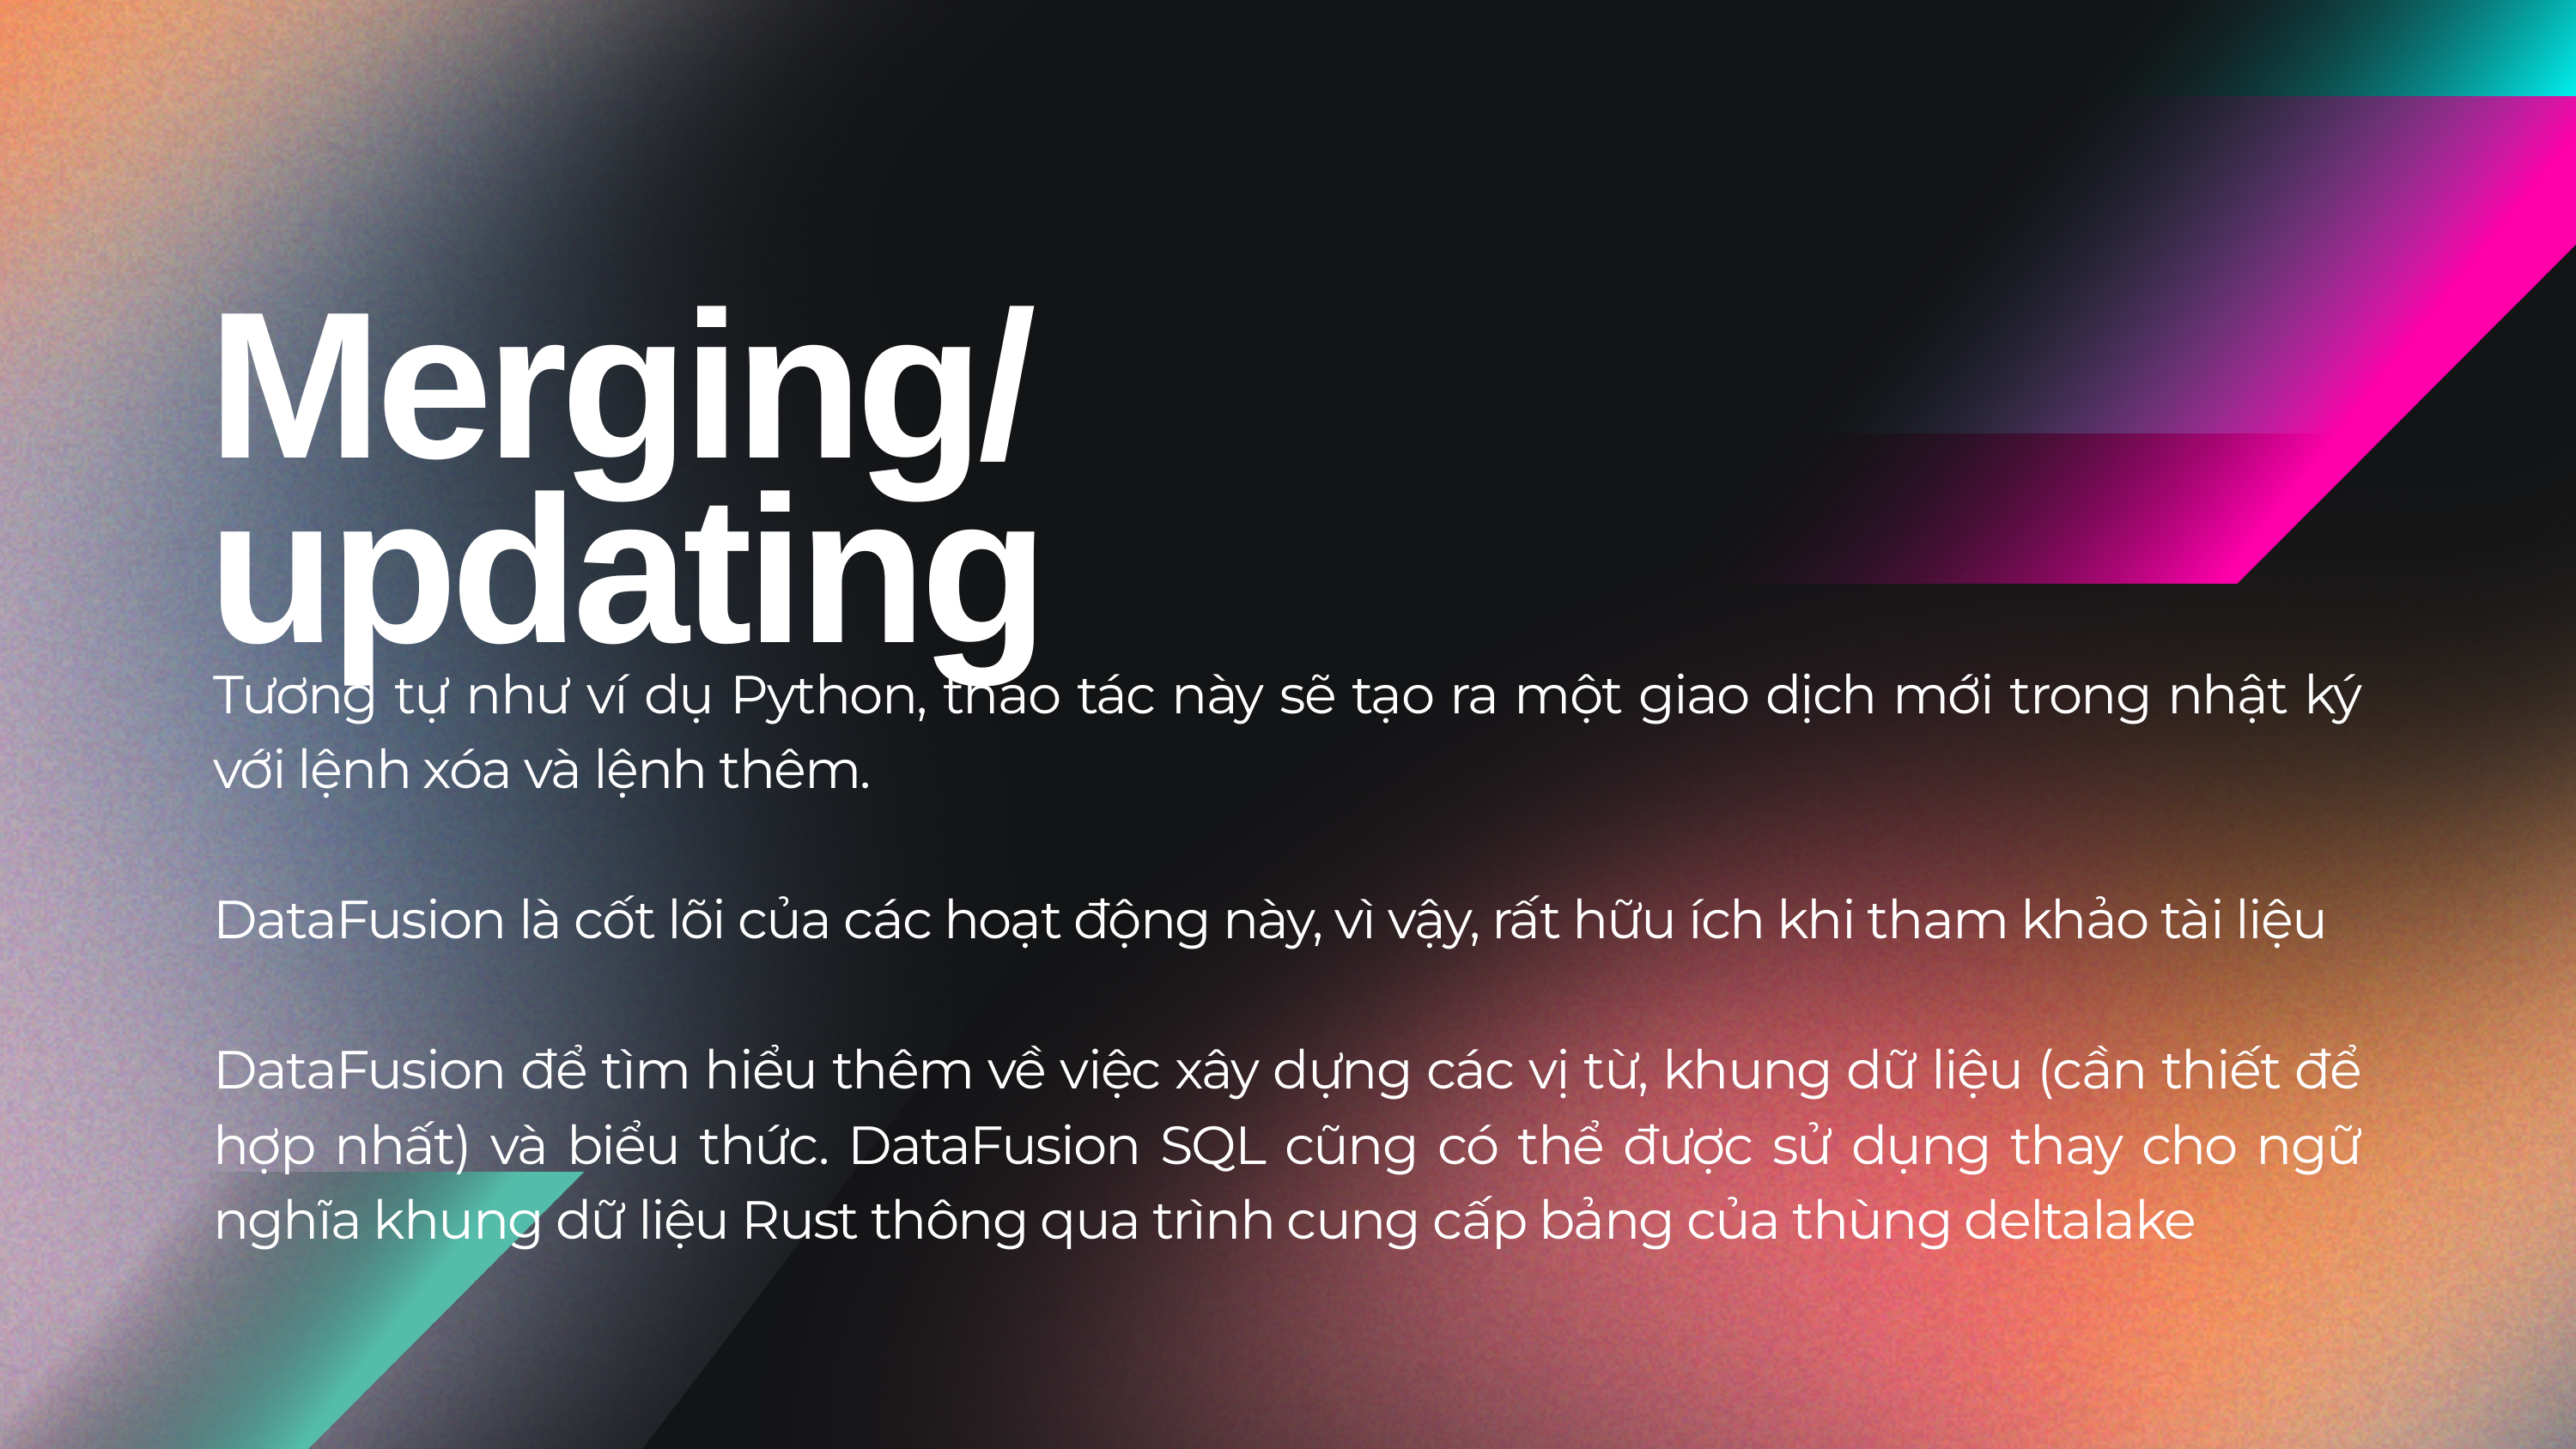

Merging/updating
Tương tự như ví dụ Python, thao tác này sẽ tạo ra một giao dịch mới trong nhật ký với lệnh xóa và lệnh thêm.

DataFusion là cốt lõi của các hoạt động này, vì vậy, rất hữu ích khi tham khảo tài liệu

DataFusion để tìm hiểu thêm về việc xây dựng các vị từ, khung dữ liệu (cần thiết để hợp nhất) và biểu thức. DataFusion SQL cũng có thể được sử dụng thay cho ngữ nghĩa khung dữ liệu Rust thông qua trình cung cấp bảng của thùng deltalake